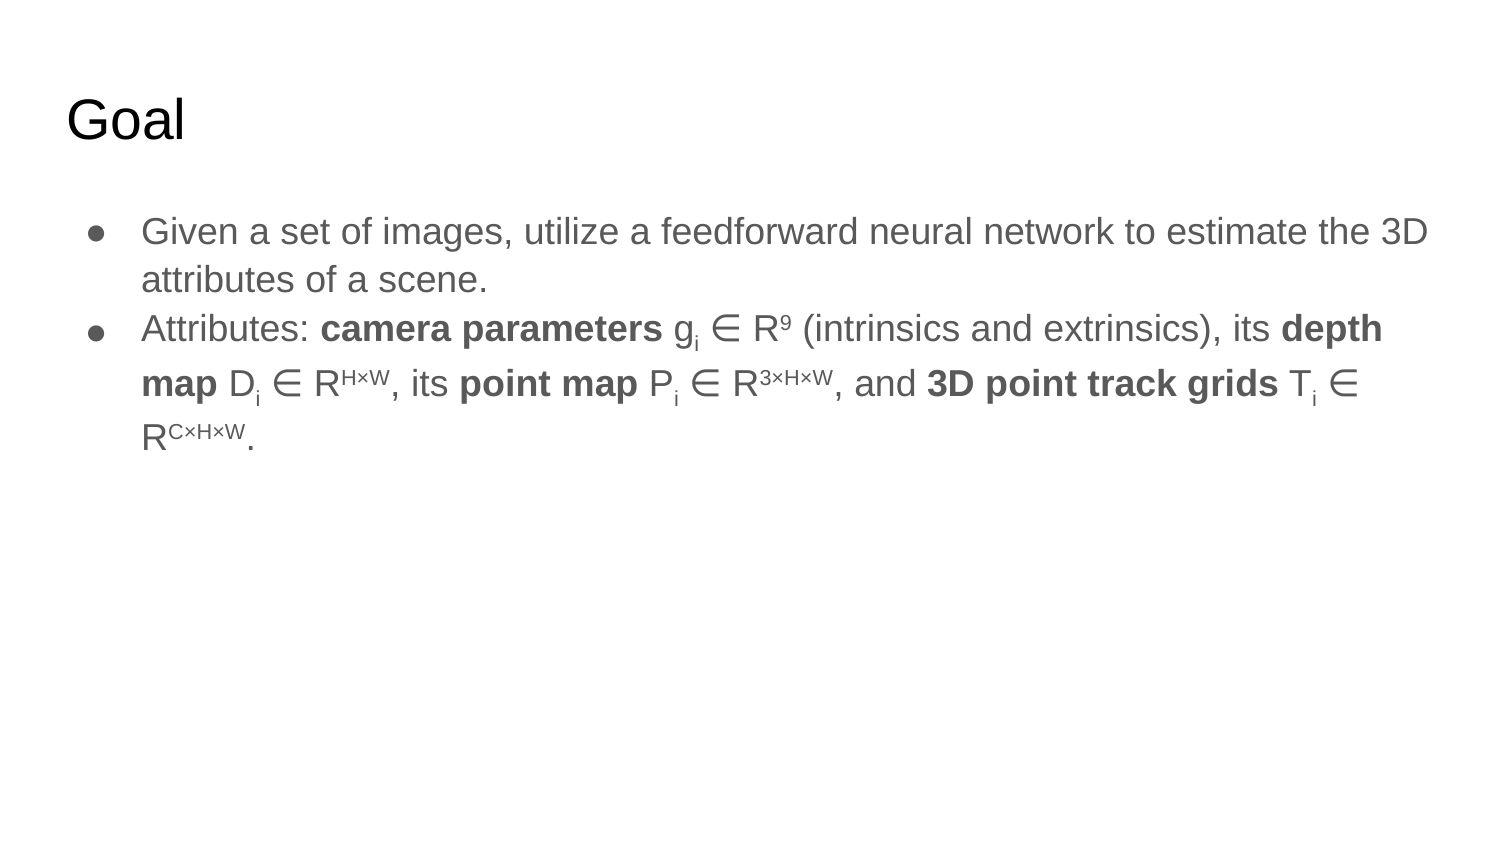

# Goal
Given a set of images, utilize a feedforward neural network to estimate the 3D attributes of a scene.
Attributes: camera parameters gi ∈ R9 (intrinsics and extrinsics), its depth map Di ∈ RH×W, its point map Pi ∈ R3×H×W, and 3D point track grids Ti ∈ RC×H×W.